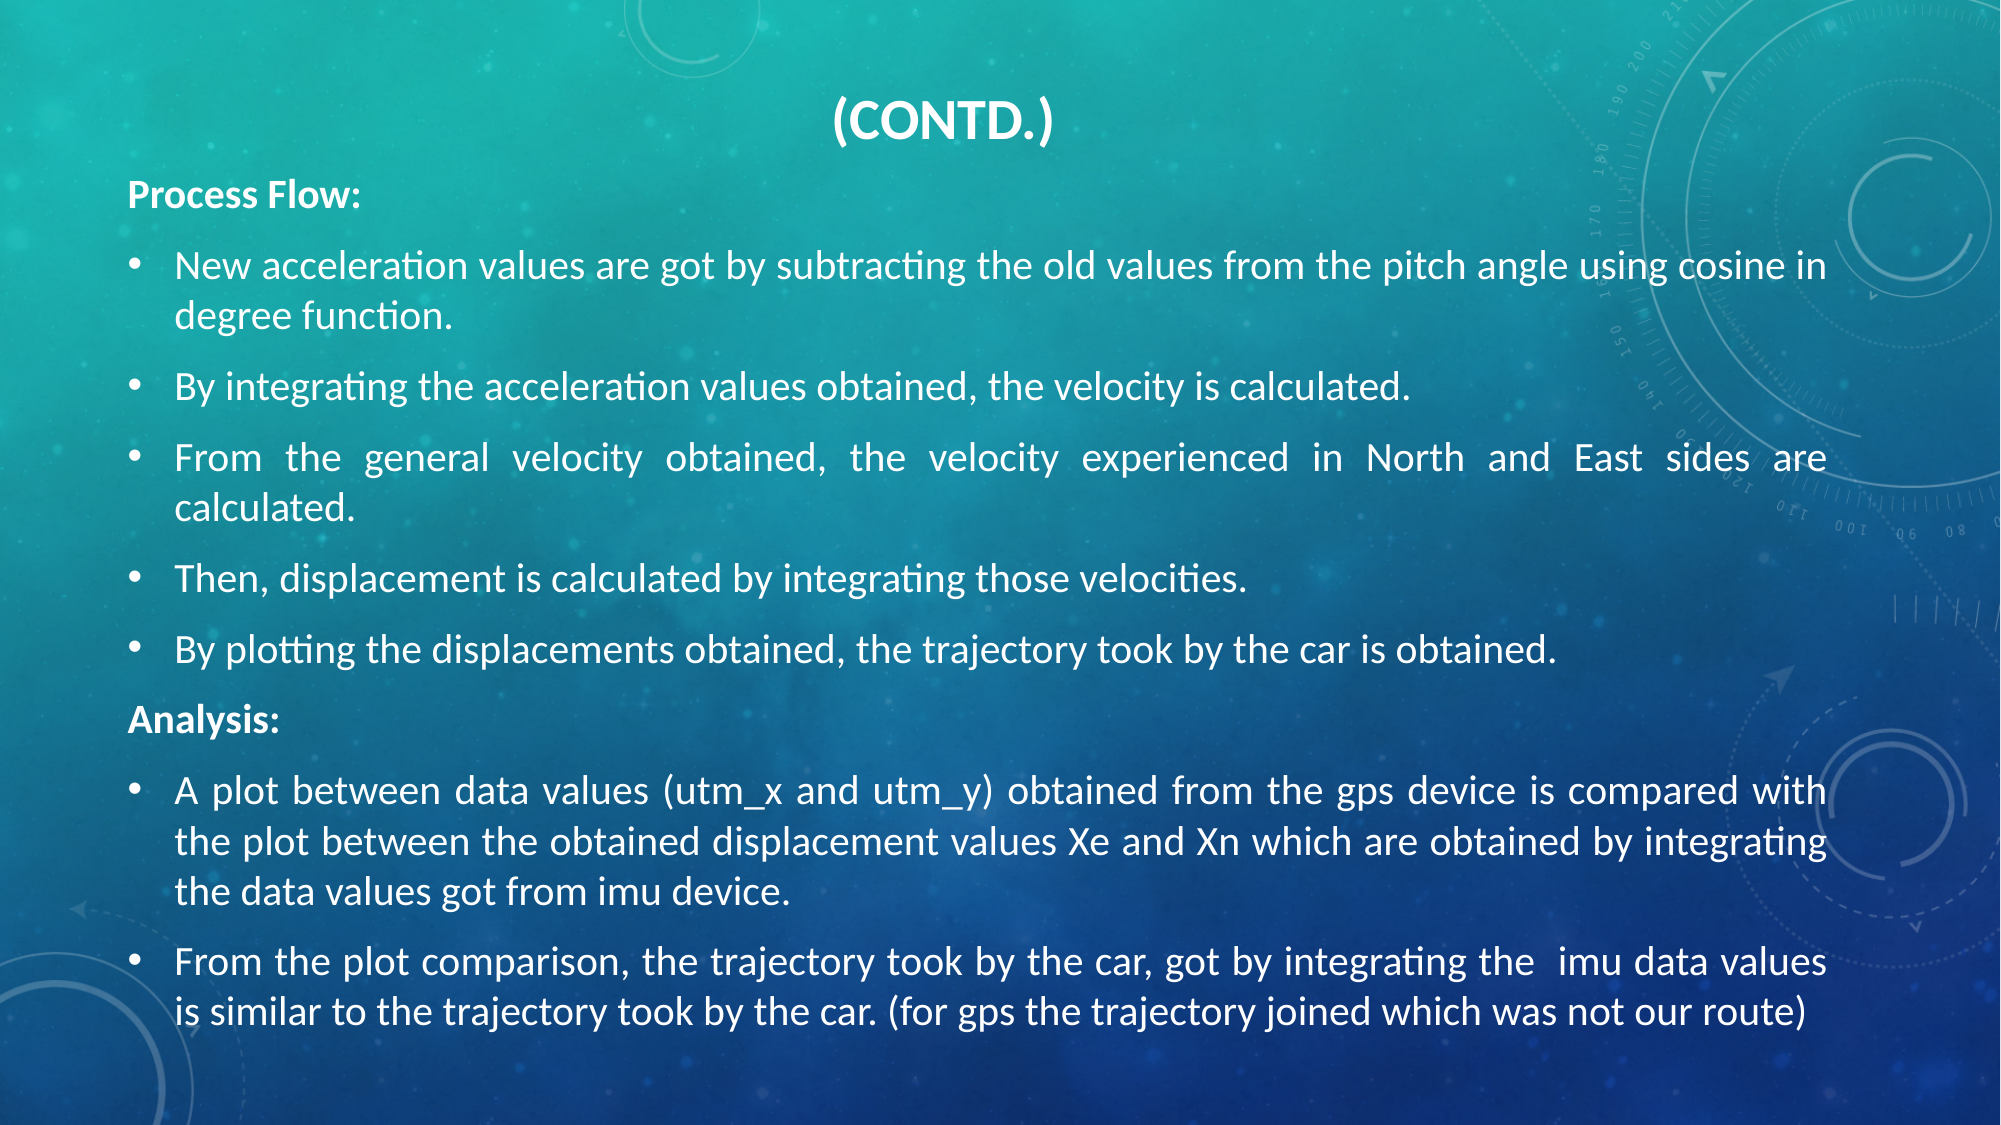

# (Contd.)
Process Flow:
New acceleration values are got by subtracting the old values from the pitch angle using cosine in degree function.
By integrating the acceleration values obtained, the velocity is calculated.
From the general velocity obtained, the velocity experienced in North and East sides are calculated.
Then, displacement is calculated by integrating those velocities.
By plotting the displacements obtained, the trajectory took by the car is obtained.
Analysis:
A plot between data values (utm_x and utm_y) obtained from the gps device is compared with the plot between the obtained displacement values Xe and Xn which are obtained by integrating the data values got from imu device.
From the plot comparison, the trajectory took by the car, got by integrating the  imu data values is similar to the trajectory took by the car. (for gps the trajectory joined which was not our route)